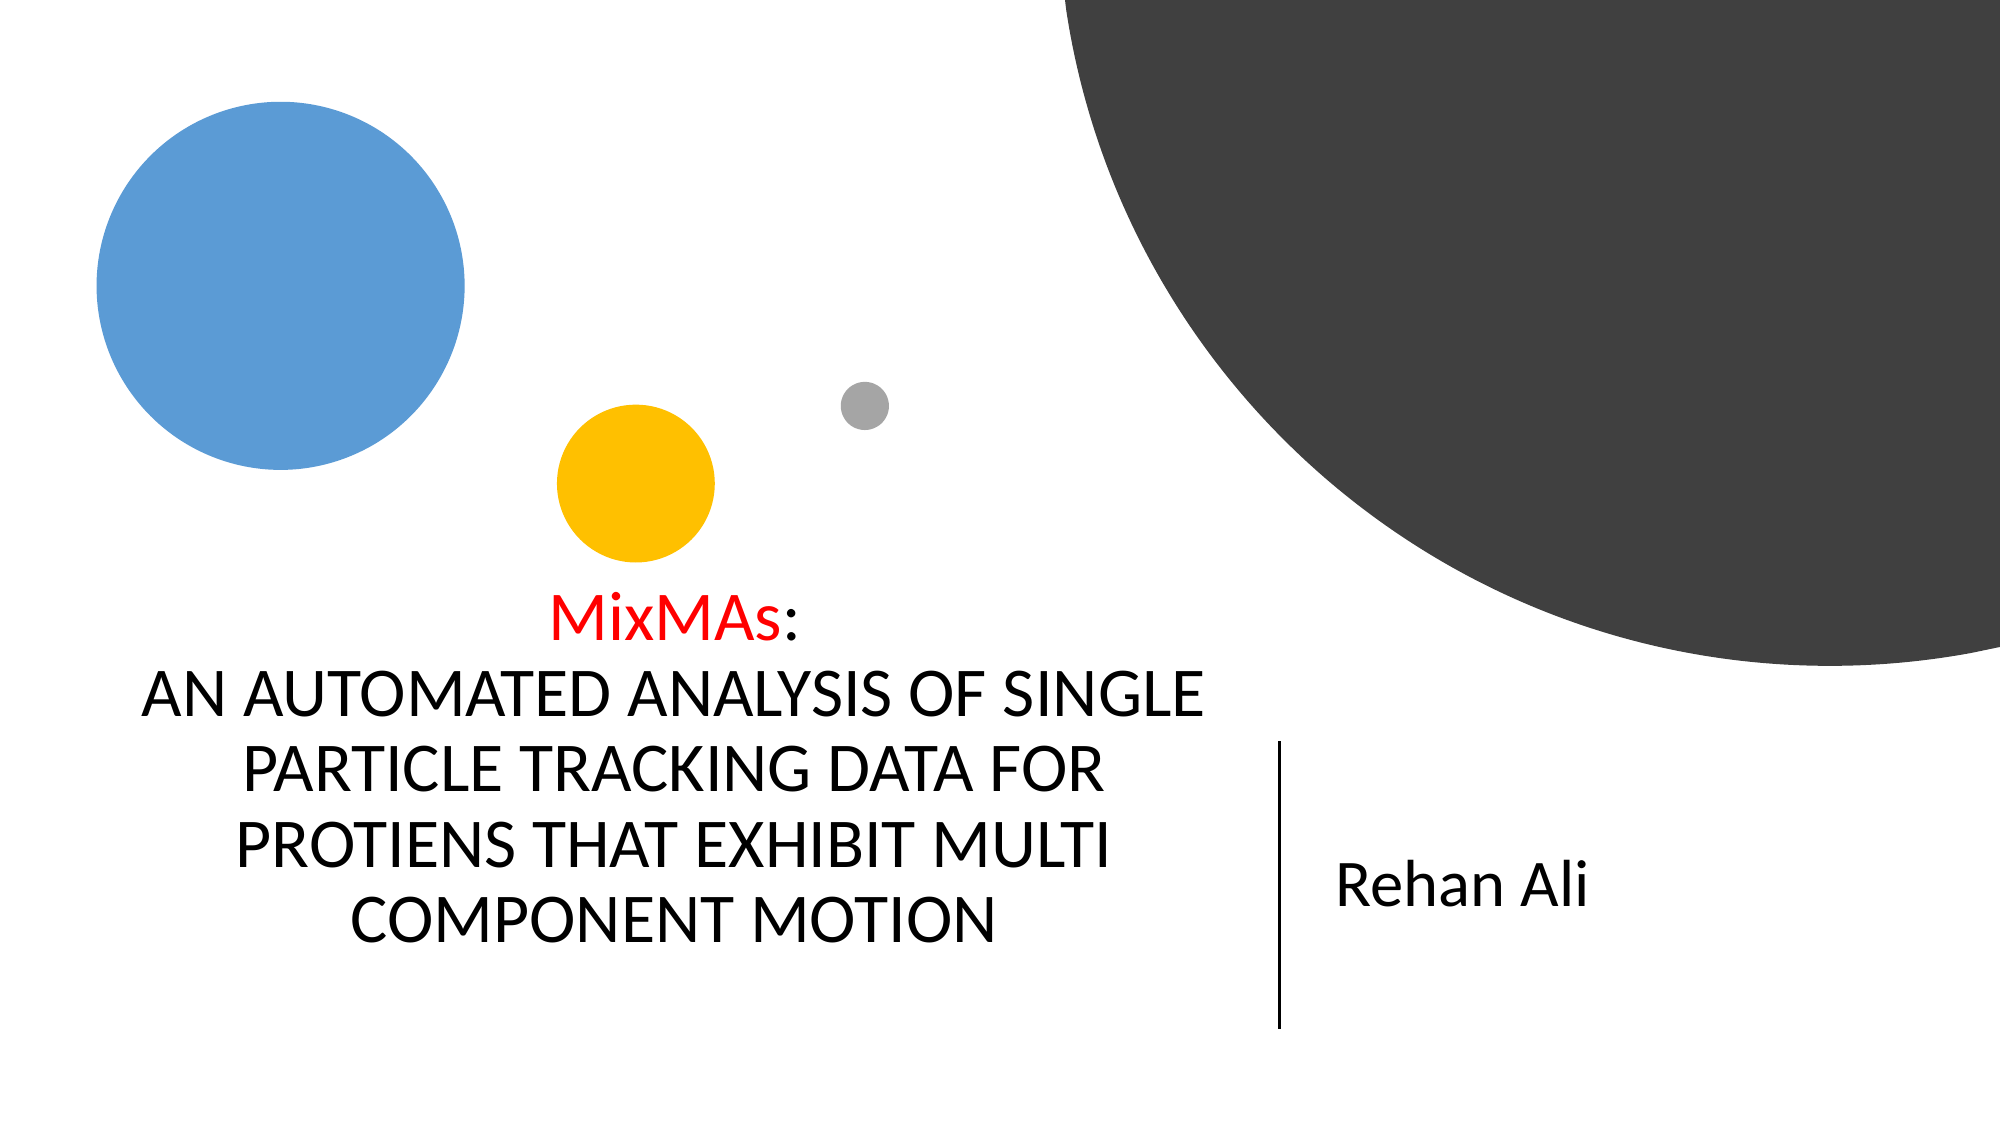

# MixMAs: AN AUTOMATED ANALYSIS OF SINGLE PARTICLE TRACKING DATA FOR PROTIENS THAT EXHIBIT MULTI COMPONENT MOTION
Rehan Ali